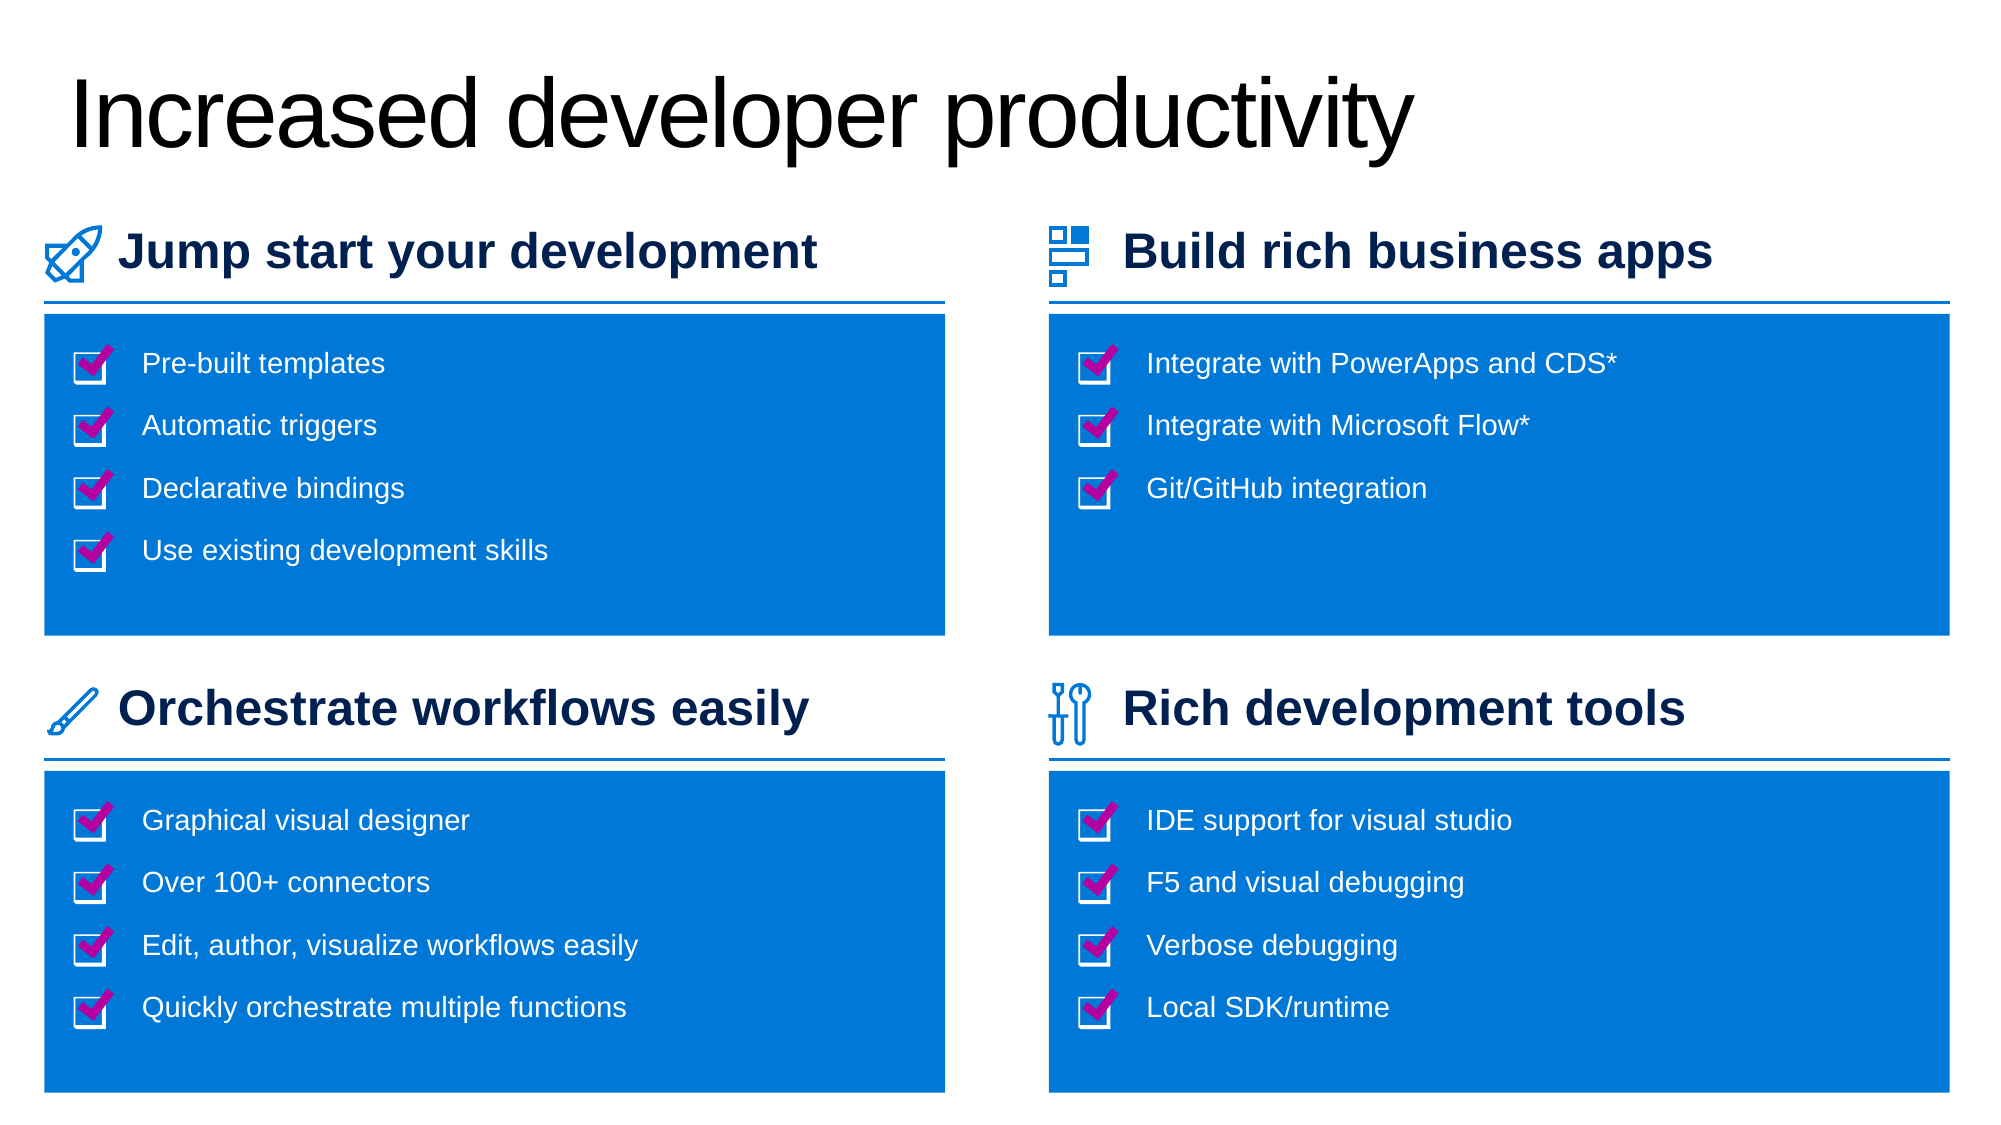

# Increased developer productivity
Jump start your development
Build rich business apps

Pre-built templates
Integrate with PowerApps and CDS*

Automatic triggers
Integrate with Microsoft Flow*

Declarative bindings
Git/GitHub integration

Use existing development skills

Orchestrate workflows easily
Rich development tools

Graphical visual designer
IDE support for visual studio

Over 100+ connectors
F5 and visual debugging

Edit, author, visualize workflows easily
Verbose debugging

Quickly orchestrate multiple functions
Local SDK/runtime